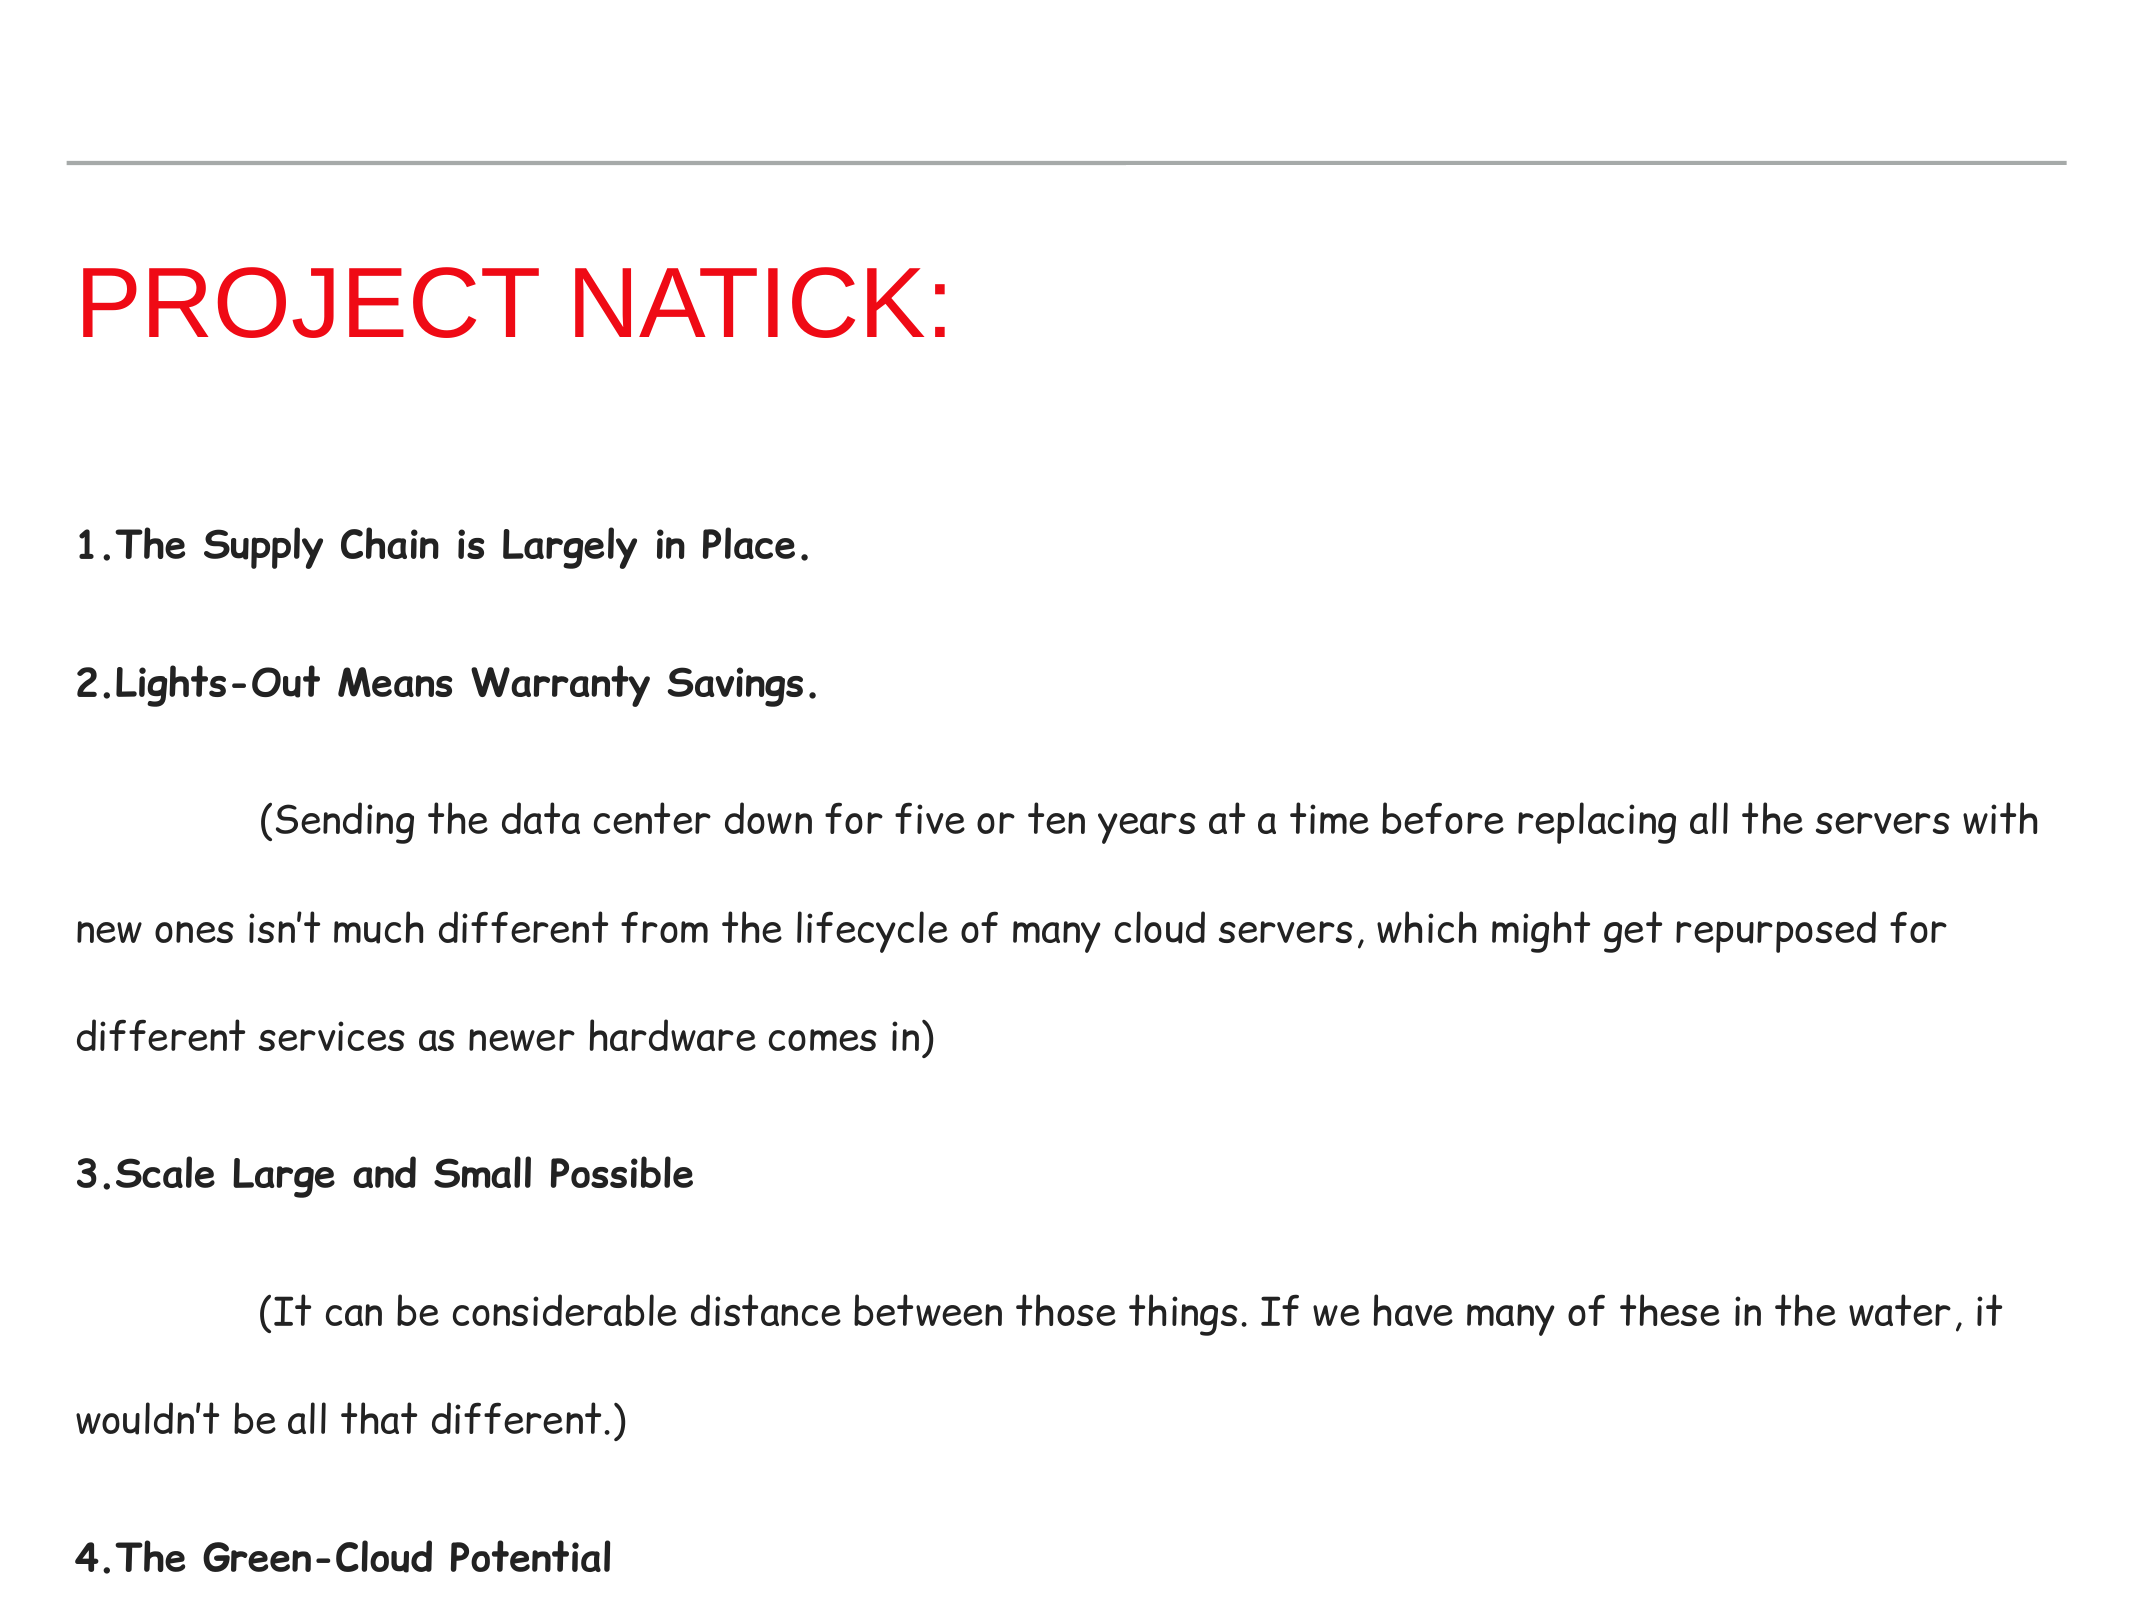

# Project Natick:
1.The Supply Chain is Largely in Place.
2.Lights-Out Means Warranty Savings.
           (Sending the data center down for five or ten years at a time before replacing all the servers with new ones isn’t much different from the lifecycle of many cloud servers, which might get repurposed for different services as newer hardware comes in)
3.Scale Large and Small Possible
                (It can be considerable distance between those things. If we have many of these in the water, it wouldn’t be all that different.)
4.The Green-Cloud Potential
5.No Added Strain on Local Resources
6.Humans and the Air They Breathe